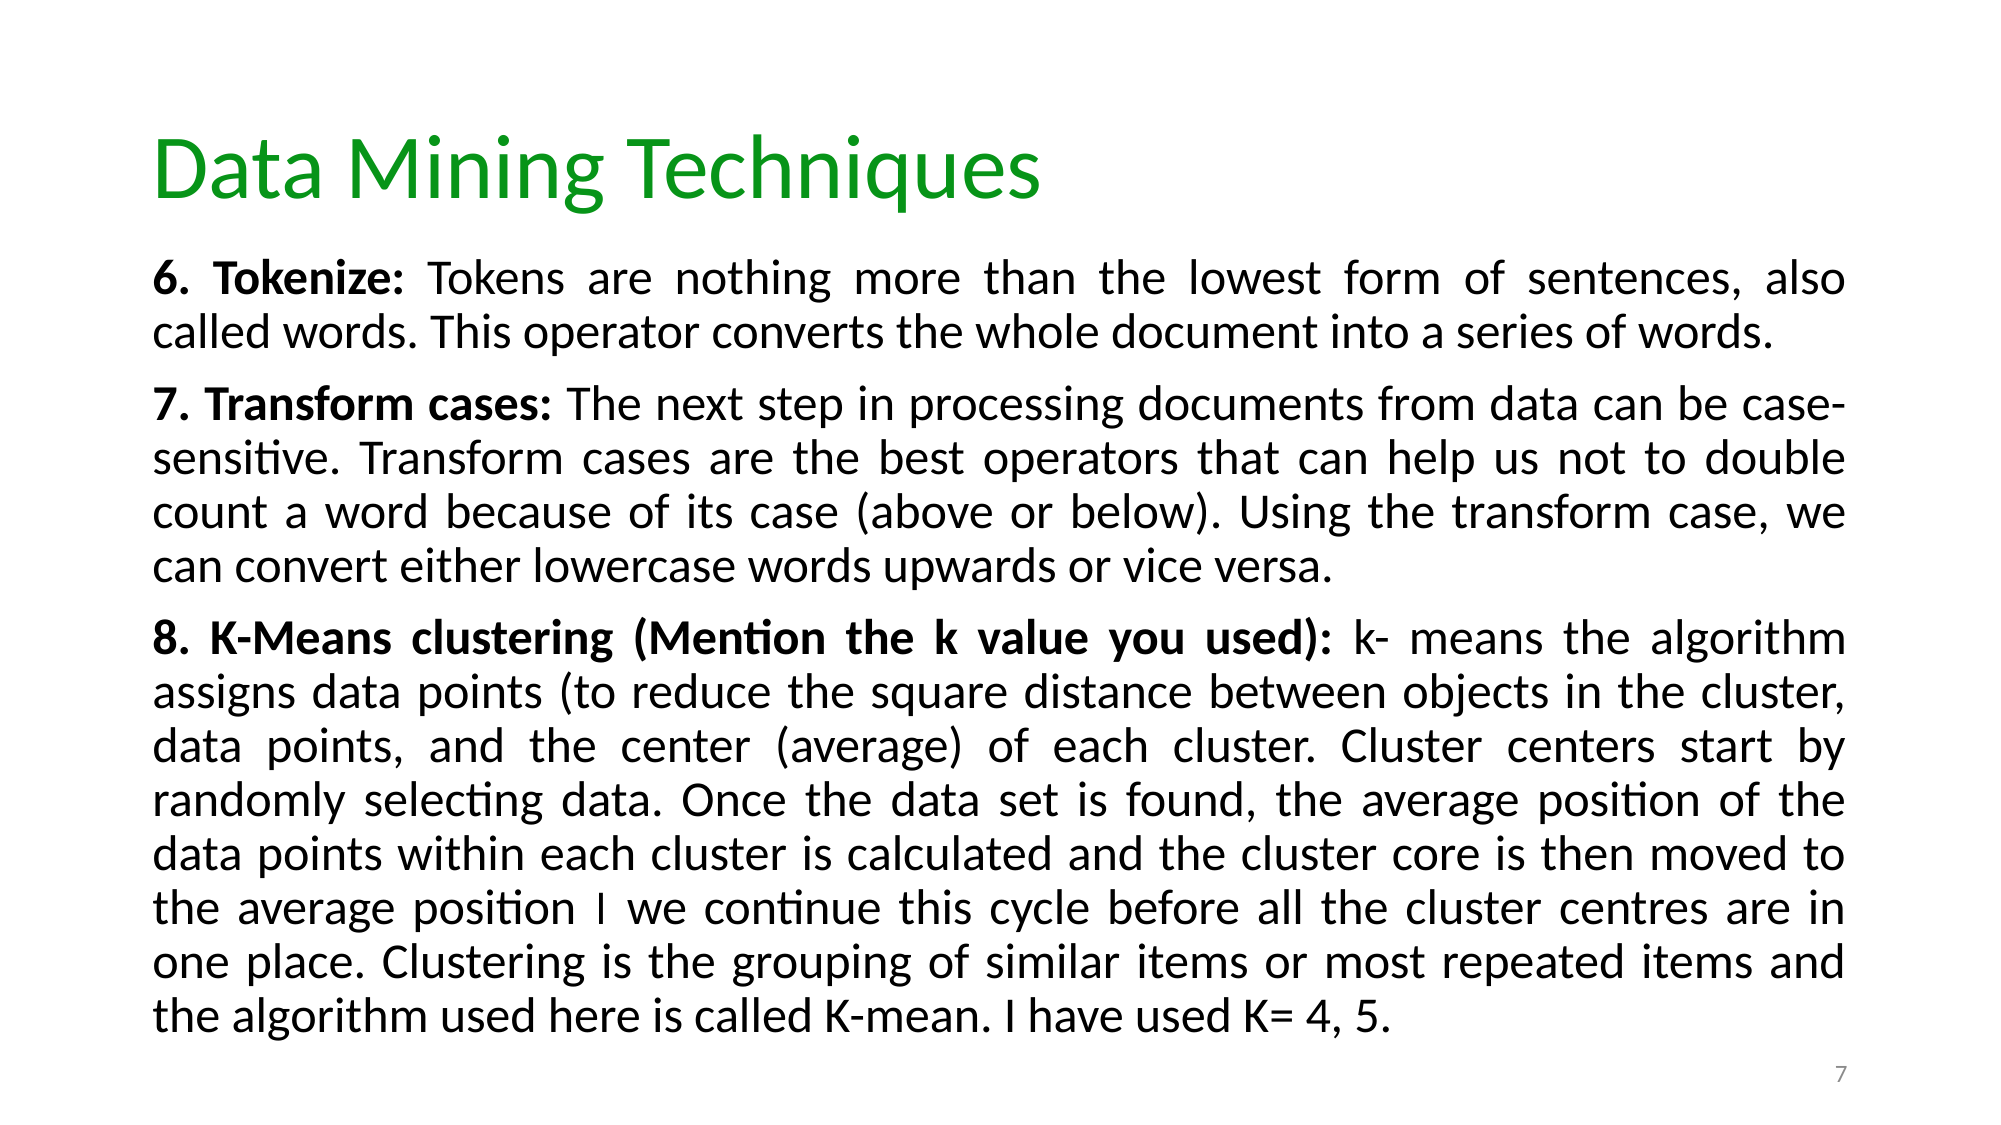

# Data Mining Techniques
6. Tokenize: Tokens are nothing more than the lowest form of sentences, also called words. This operator converts the whole document into a series of words.
7. Transform cases: The next step in processing documents from data can be case-sensitive. Transform cases are the best operators that can help us not to double count a word because of its case (above or below). Using the transform case, we can convert either lowercase words upwards or vice versa.
8. K-Means clustering (Mention the k value you used): k- means the algorithm assigns data points (to reduce the square distance between objects in the cluster, data points, and the center (average) of each cluster. Cluster centers start by randomly selecting data. Once the data set is found, the average position of the data points within each cluster is calculated and the cluster core is then moved to the average position ৷ we continue this cycle before all the cluster centres are in one place. Clustering is the grouping of similar items or most repeated items and the algorithm used here is called K-mean. I have used K= 4, 5.

7